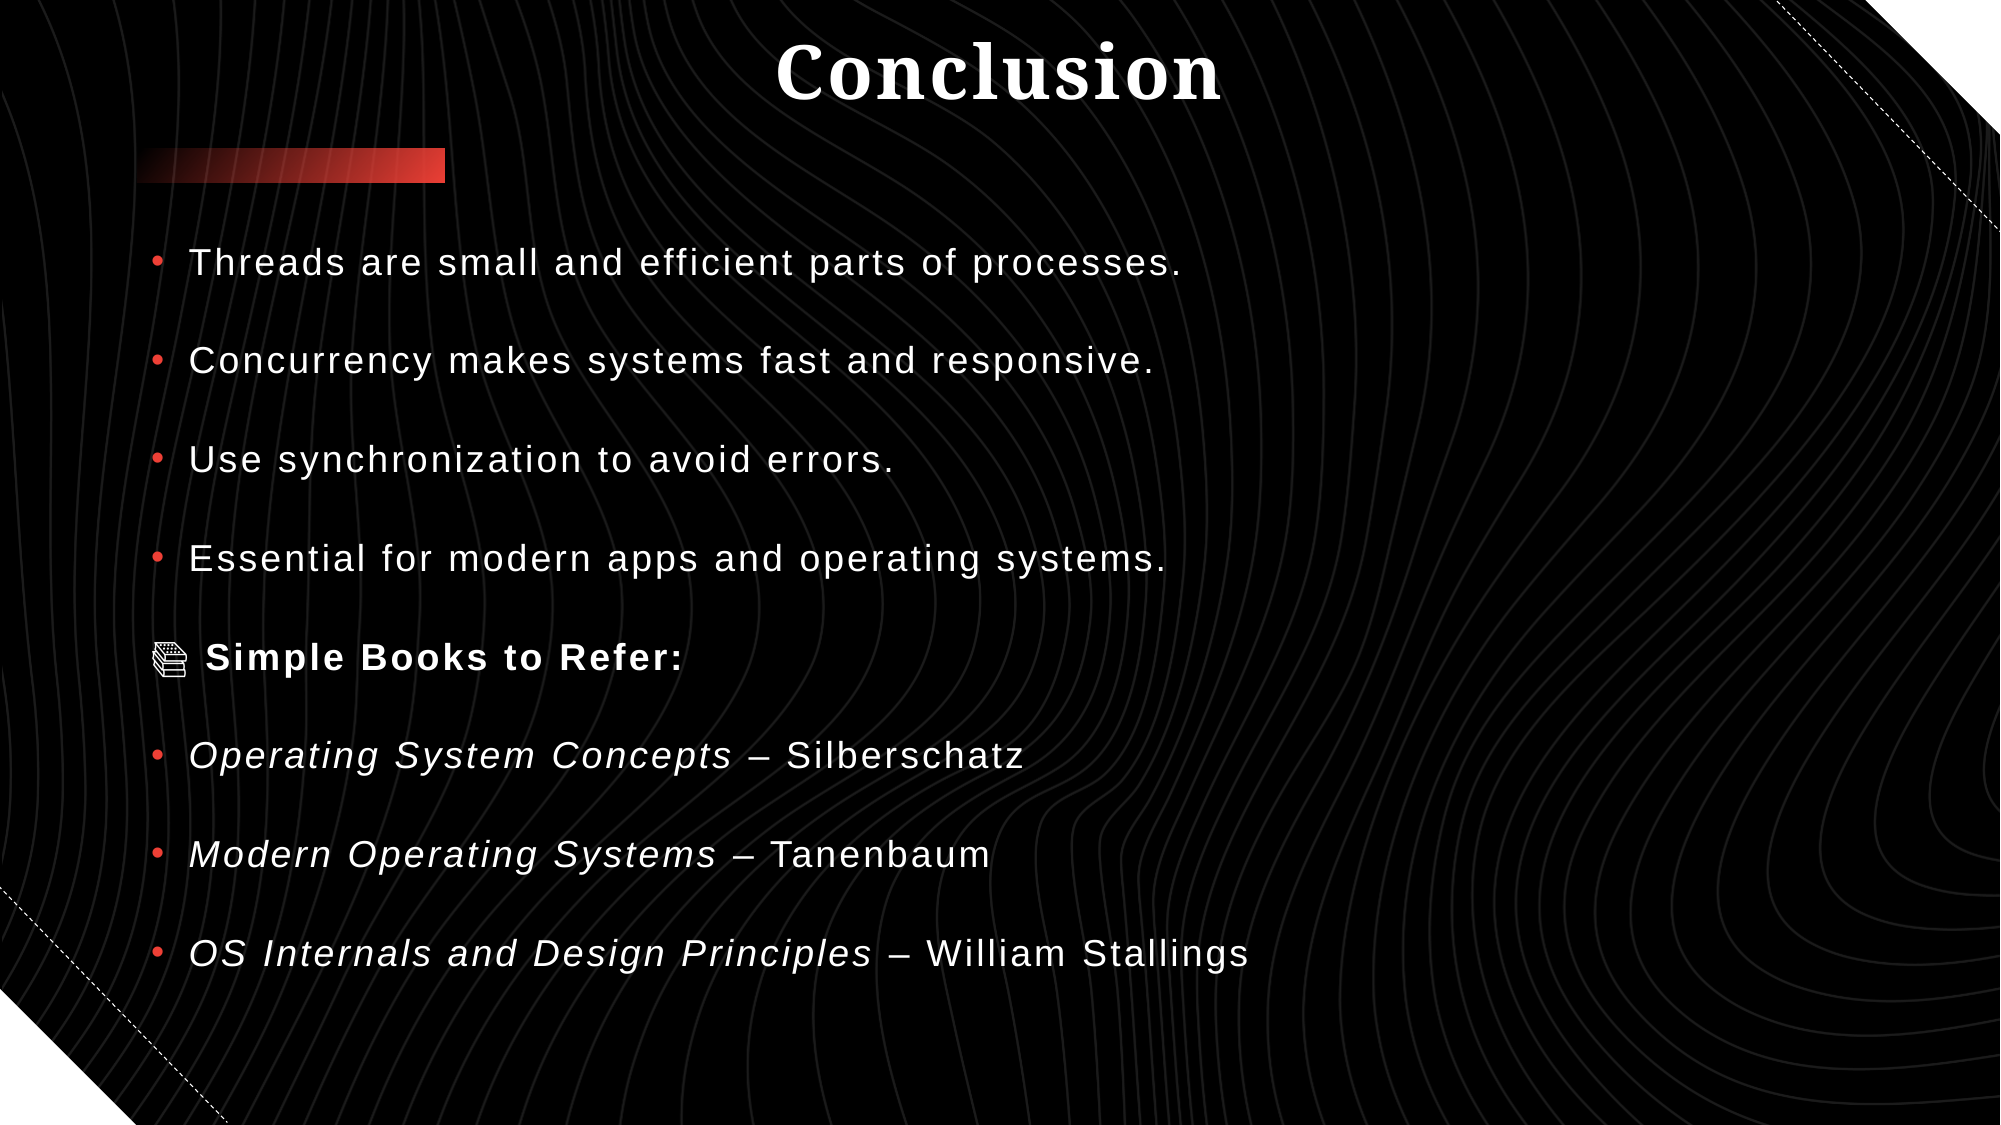

# Conclusion
Threads are small and efficient parts of processes.
Concurrency makes systems fast and responsive.
Use synchronization to avoid errors.
Essential for modern apps and operating systems.
📚 Simple Books to Refer:
Operating System Concepts – Silberschatz
Modern Operating Systems – Tanenbaum
OS Internals and Design Principles – William Stallings